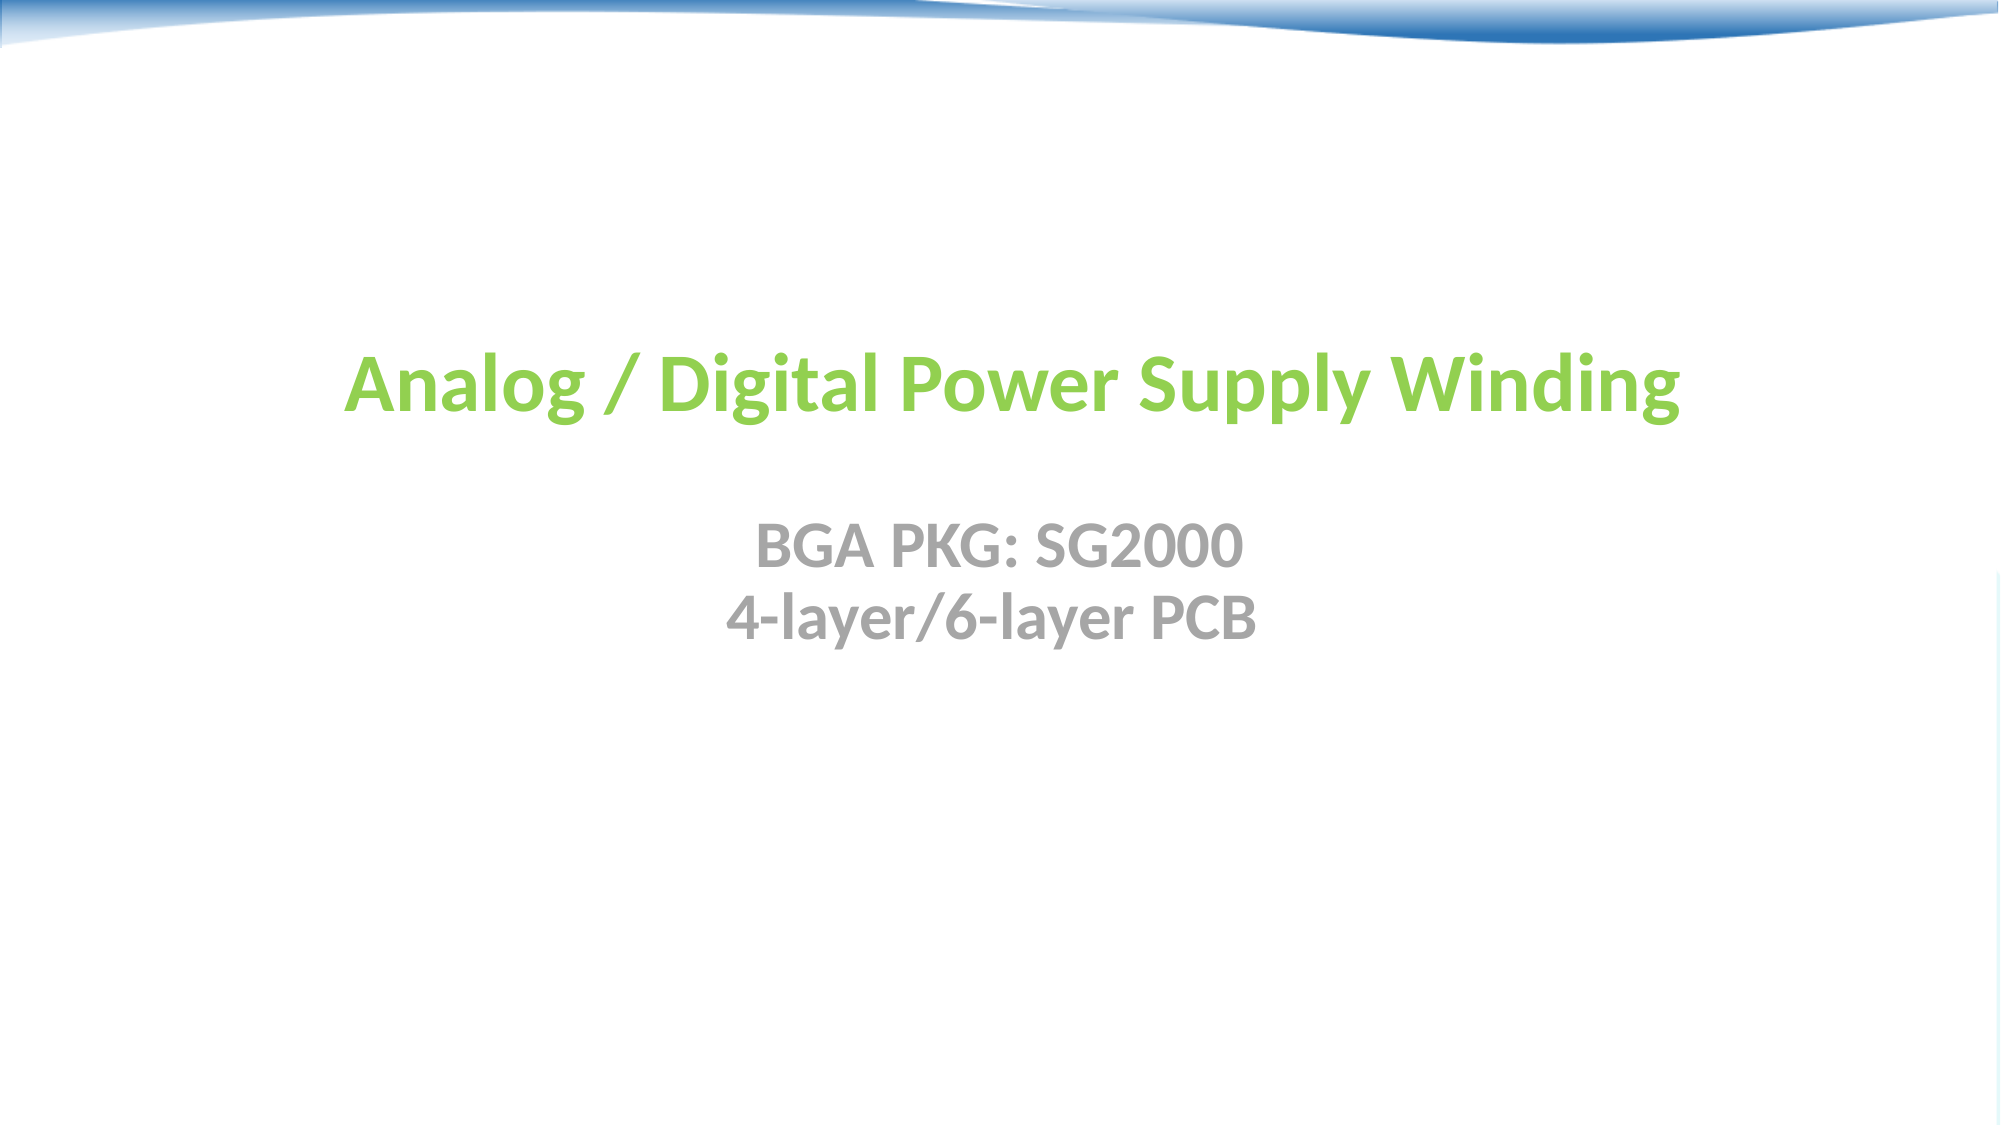

Analog / Digital Power Supply Winding
BGA PKG: SG2000
4-layer/6-layer PCB